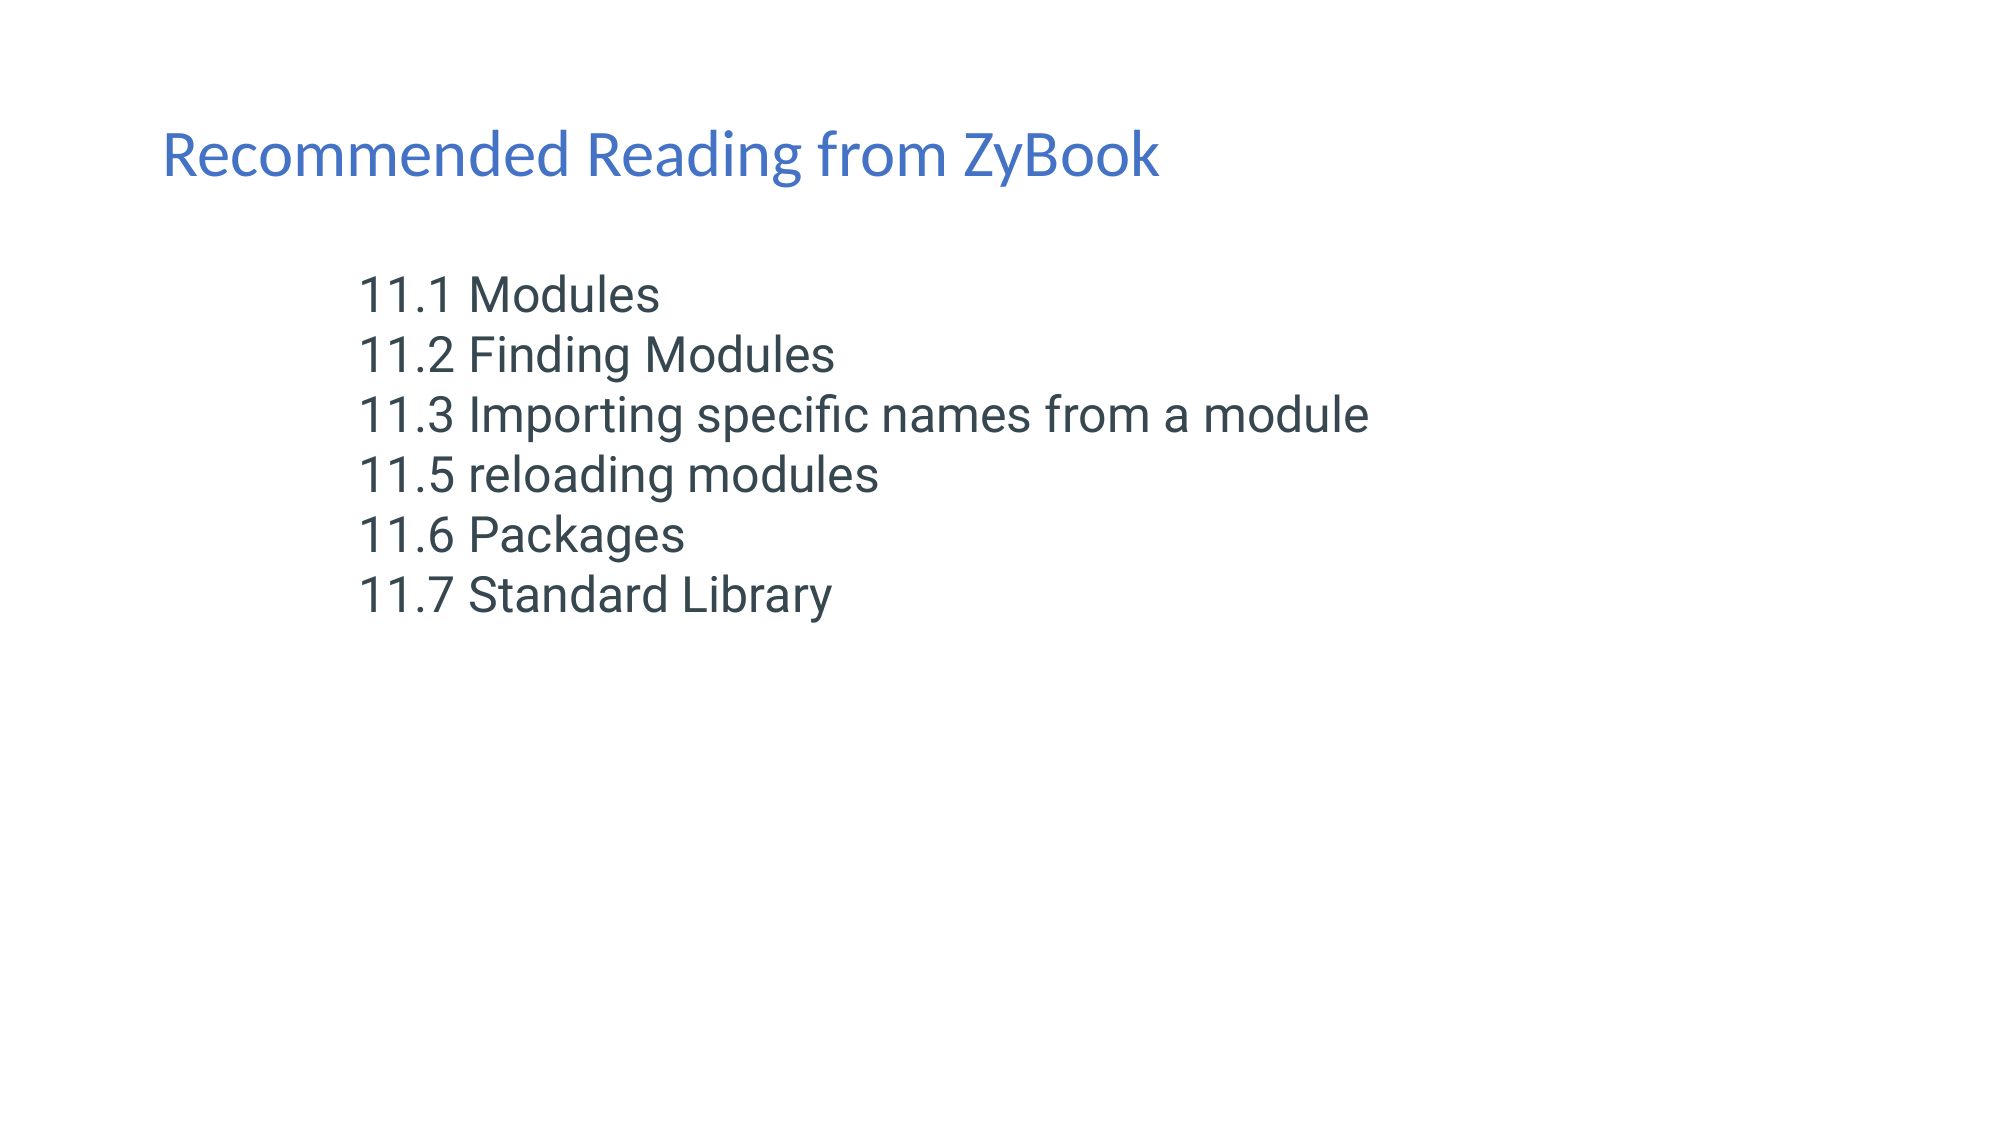

Recommended Reading from ZyBook
11.1 Modules
11.2 Finding Modules
11.3 Importing specific names from a module
11.5 reloading modules
11.6 Packages
11.7 Standard Library